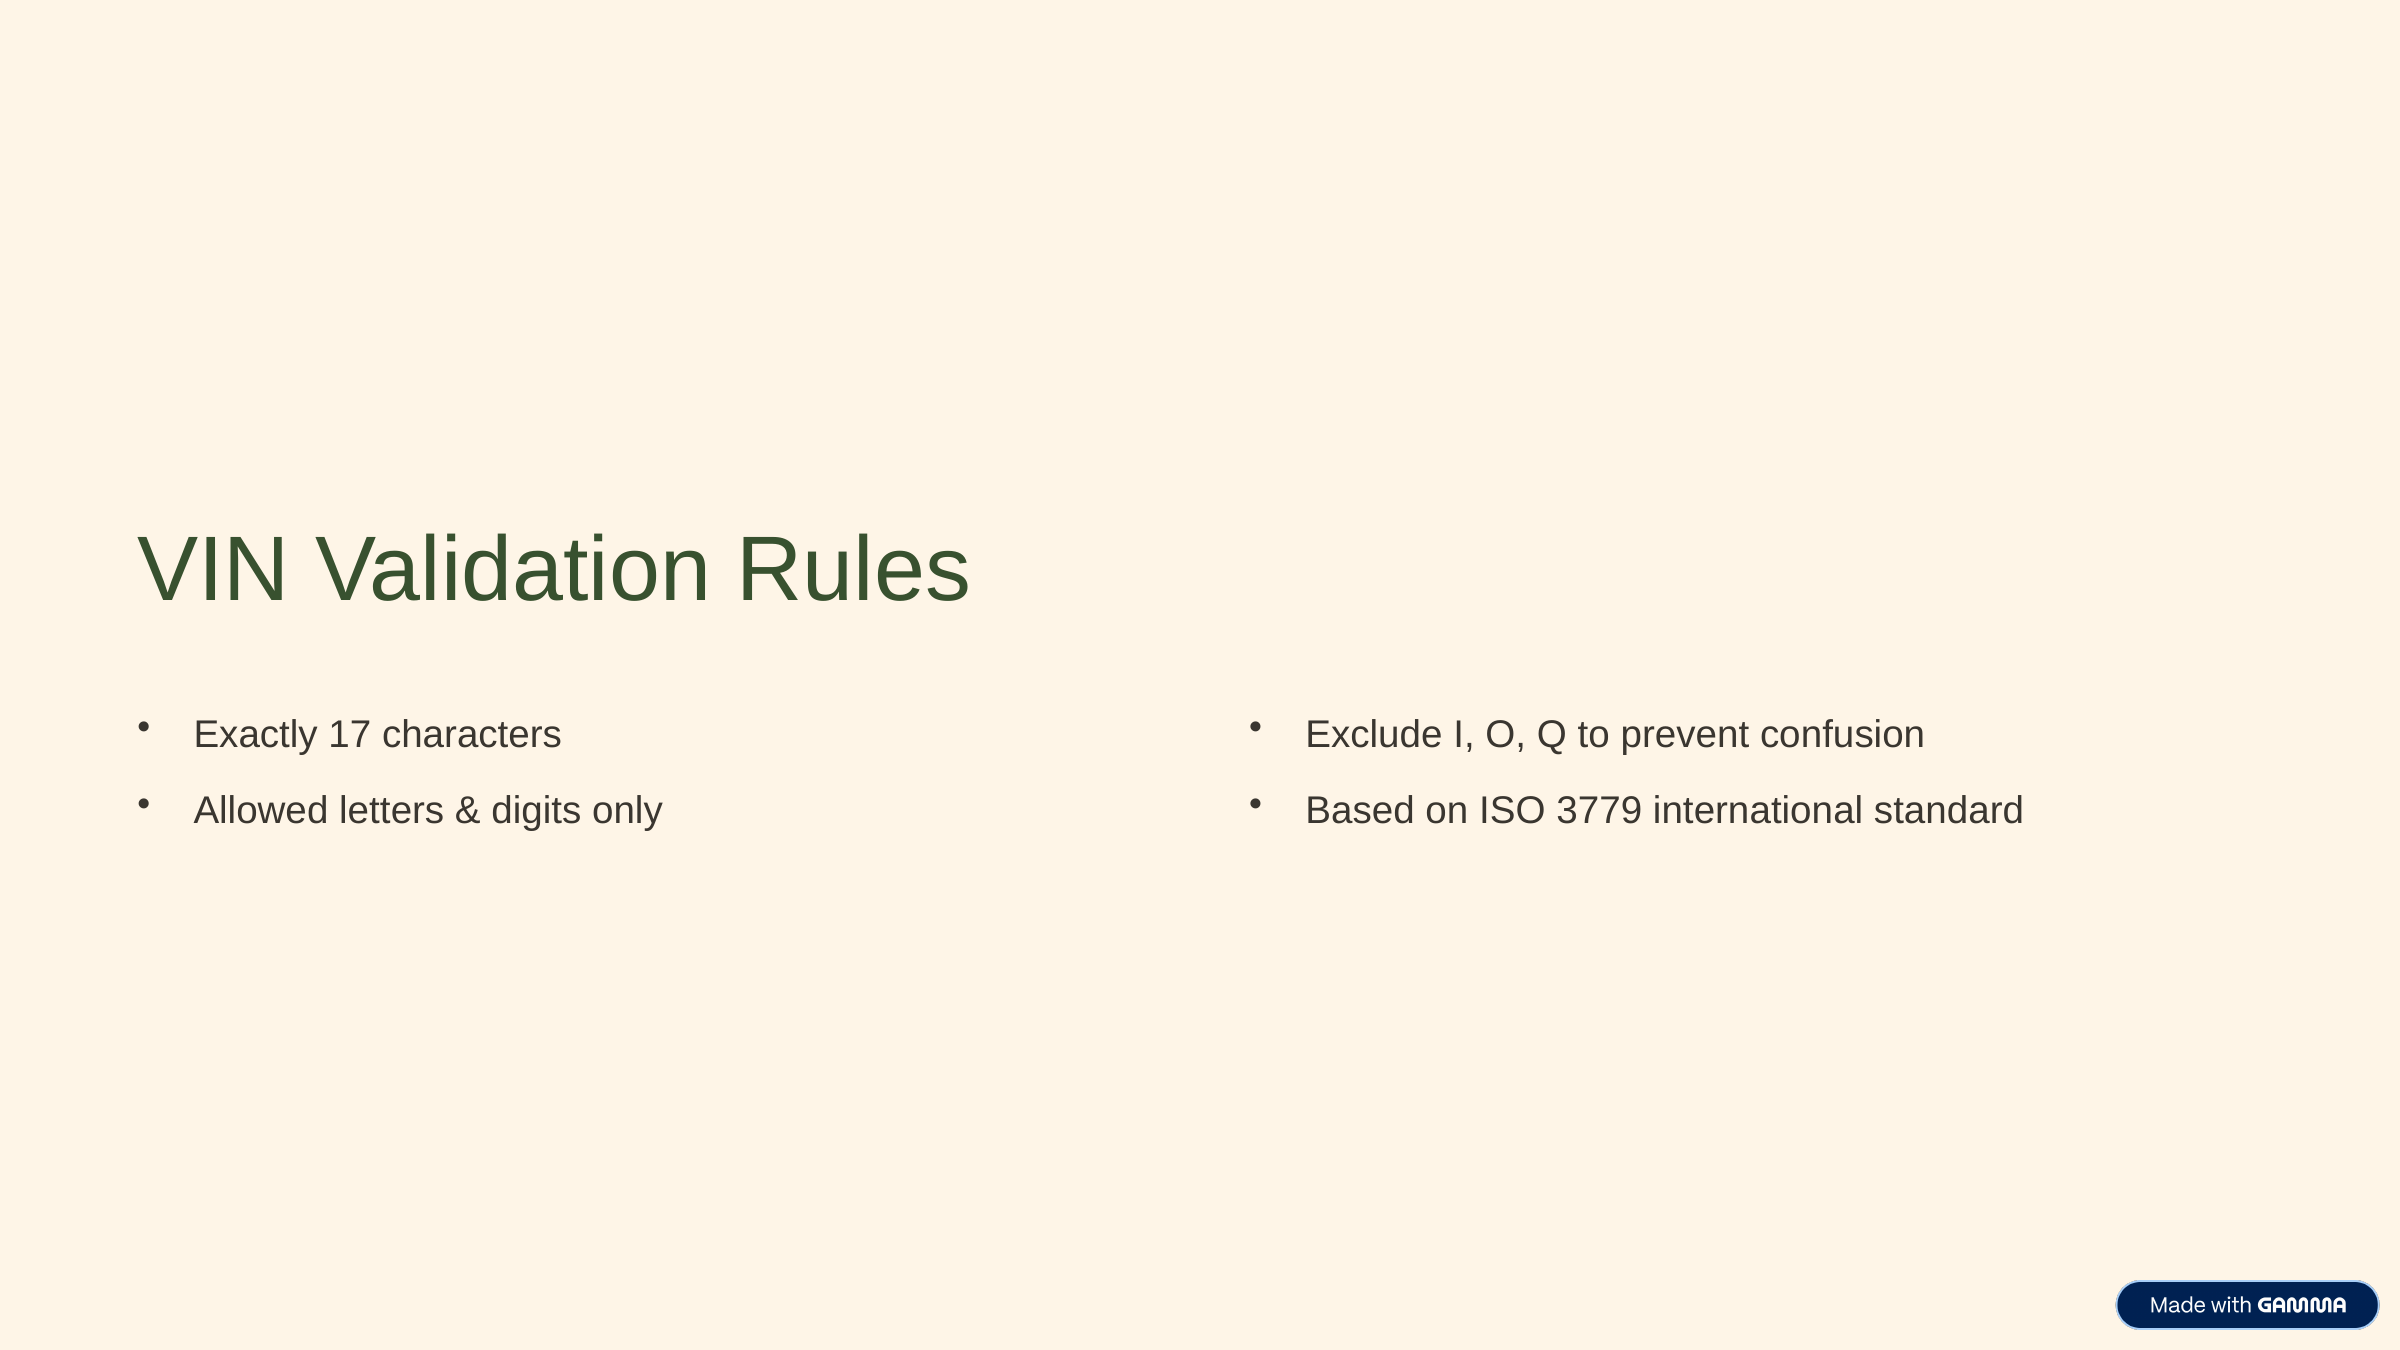

VIN Validation Rules
Exactly 17 characters
Exclude I, O, Q to prevent confusion
Allowed letters & digits only
Based on ISO 3779 international standard